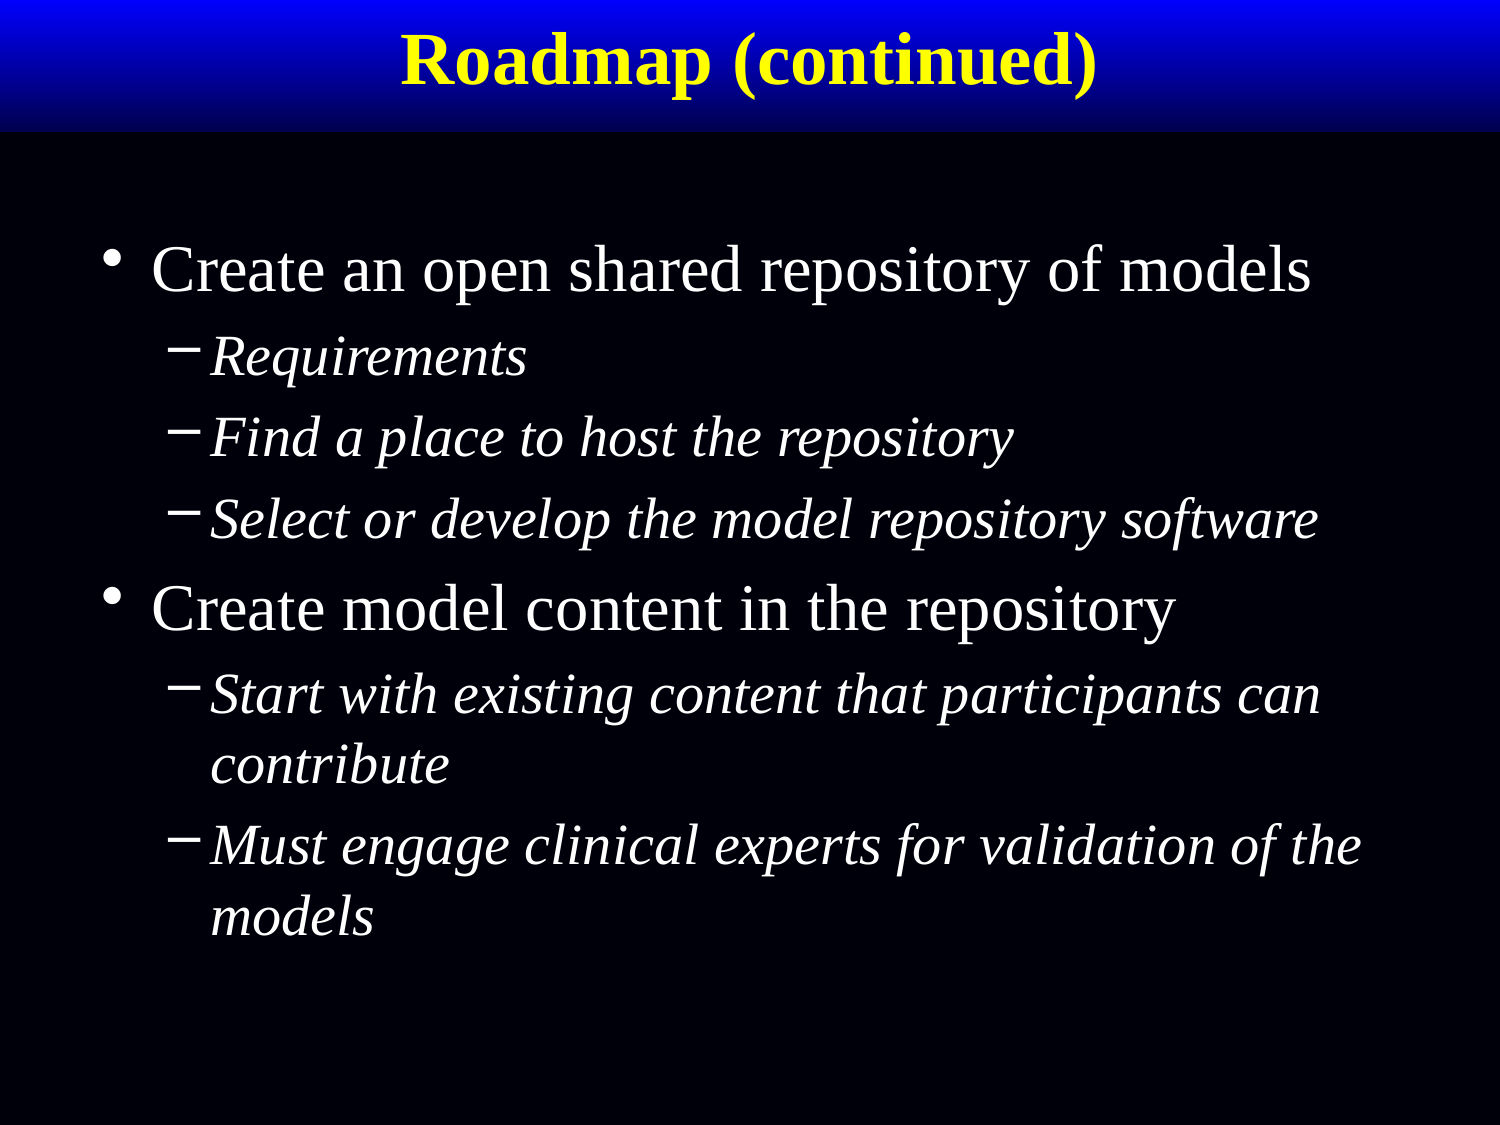

# Roadmap (continued)
Create an open shared repository of models
Requirements
Find a place to host the repository
Select or develop the model repository software
Create model content in the repository
Start with existing content that participants can contribute
Must engage clinical experts for validation of the models